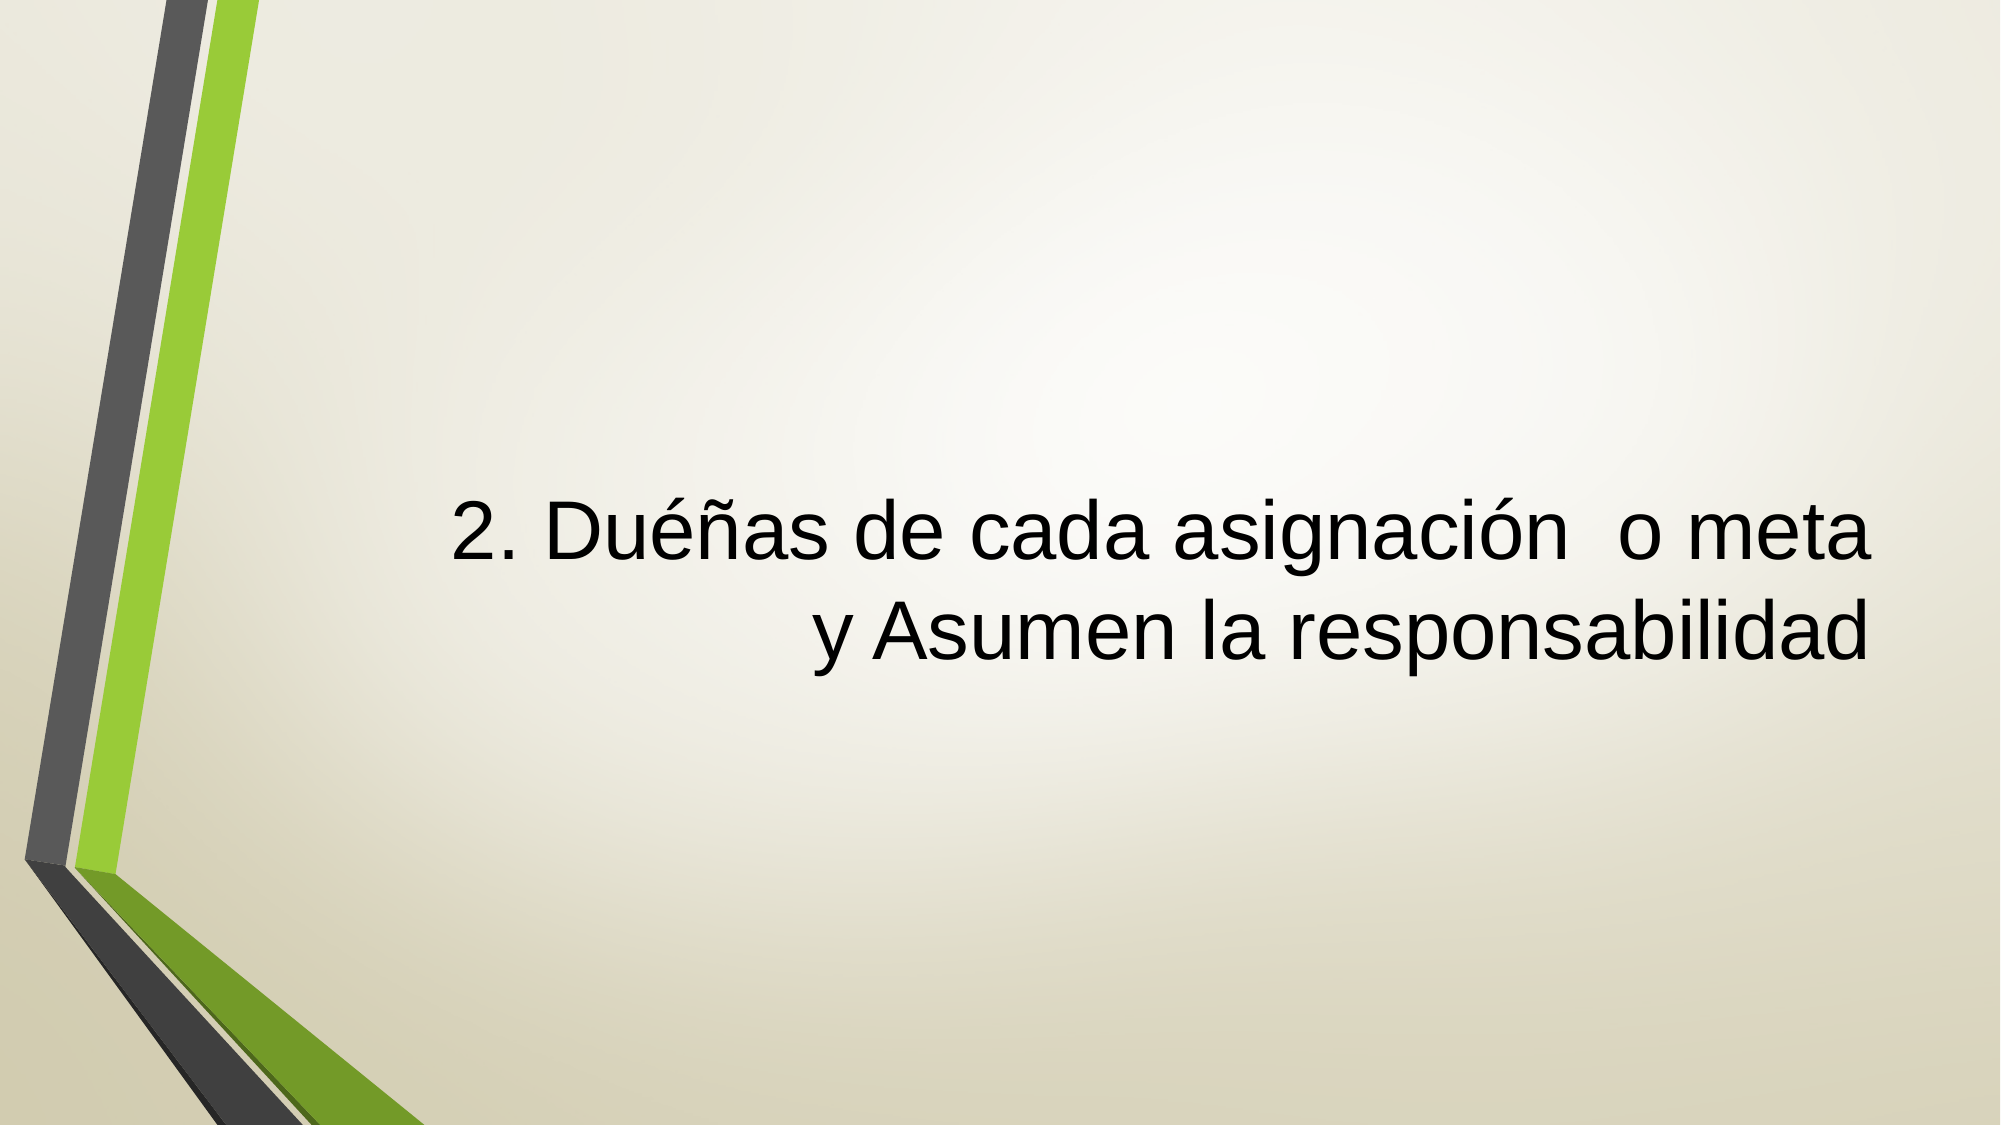

# 2. Duéñas de cada asignación  o meta y Asumen la responsabilidad